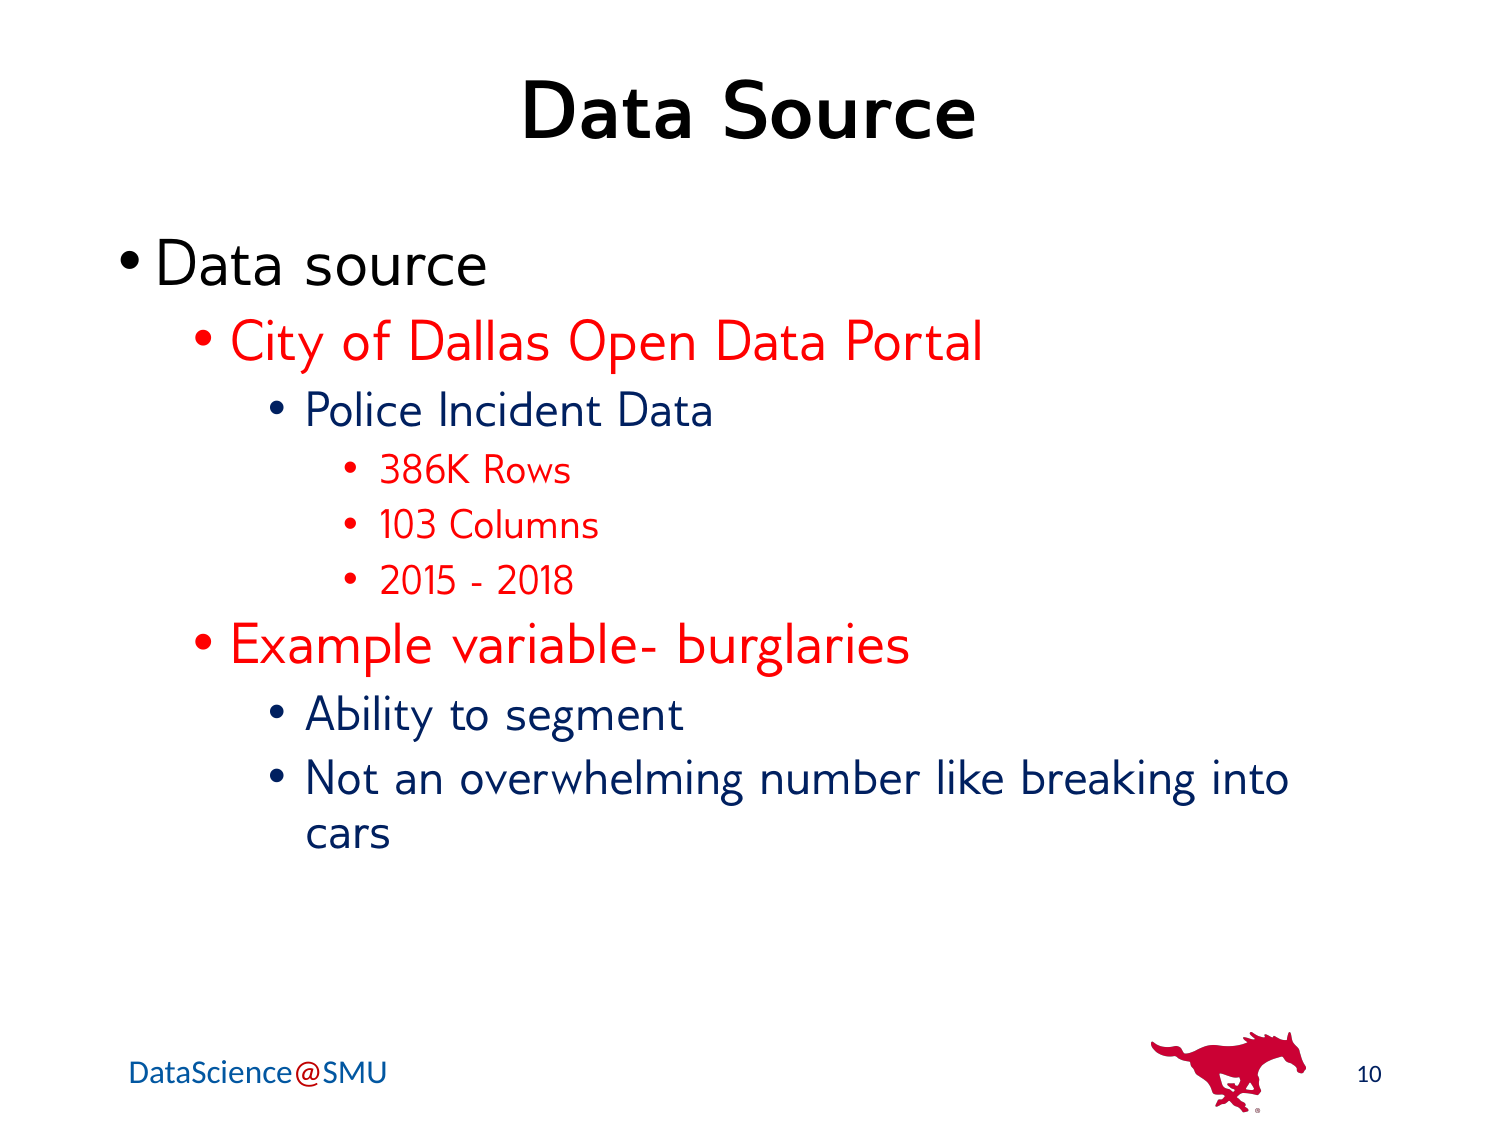

# Data Source
Data source
City of Dallas Open Data Portal
Police Incident Data
386K Rows
103 Columns
2015 - 2018
Example variable- burglaries
Ability to segment
Not an overwhelming number like breaking into cars

10